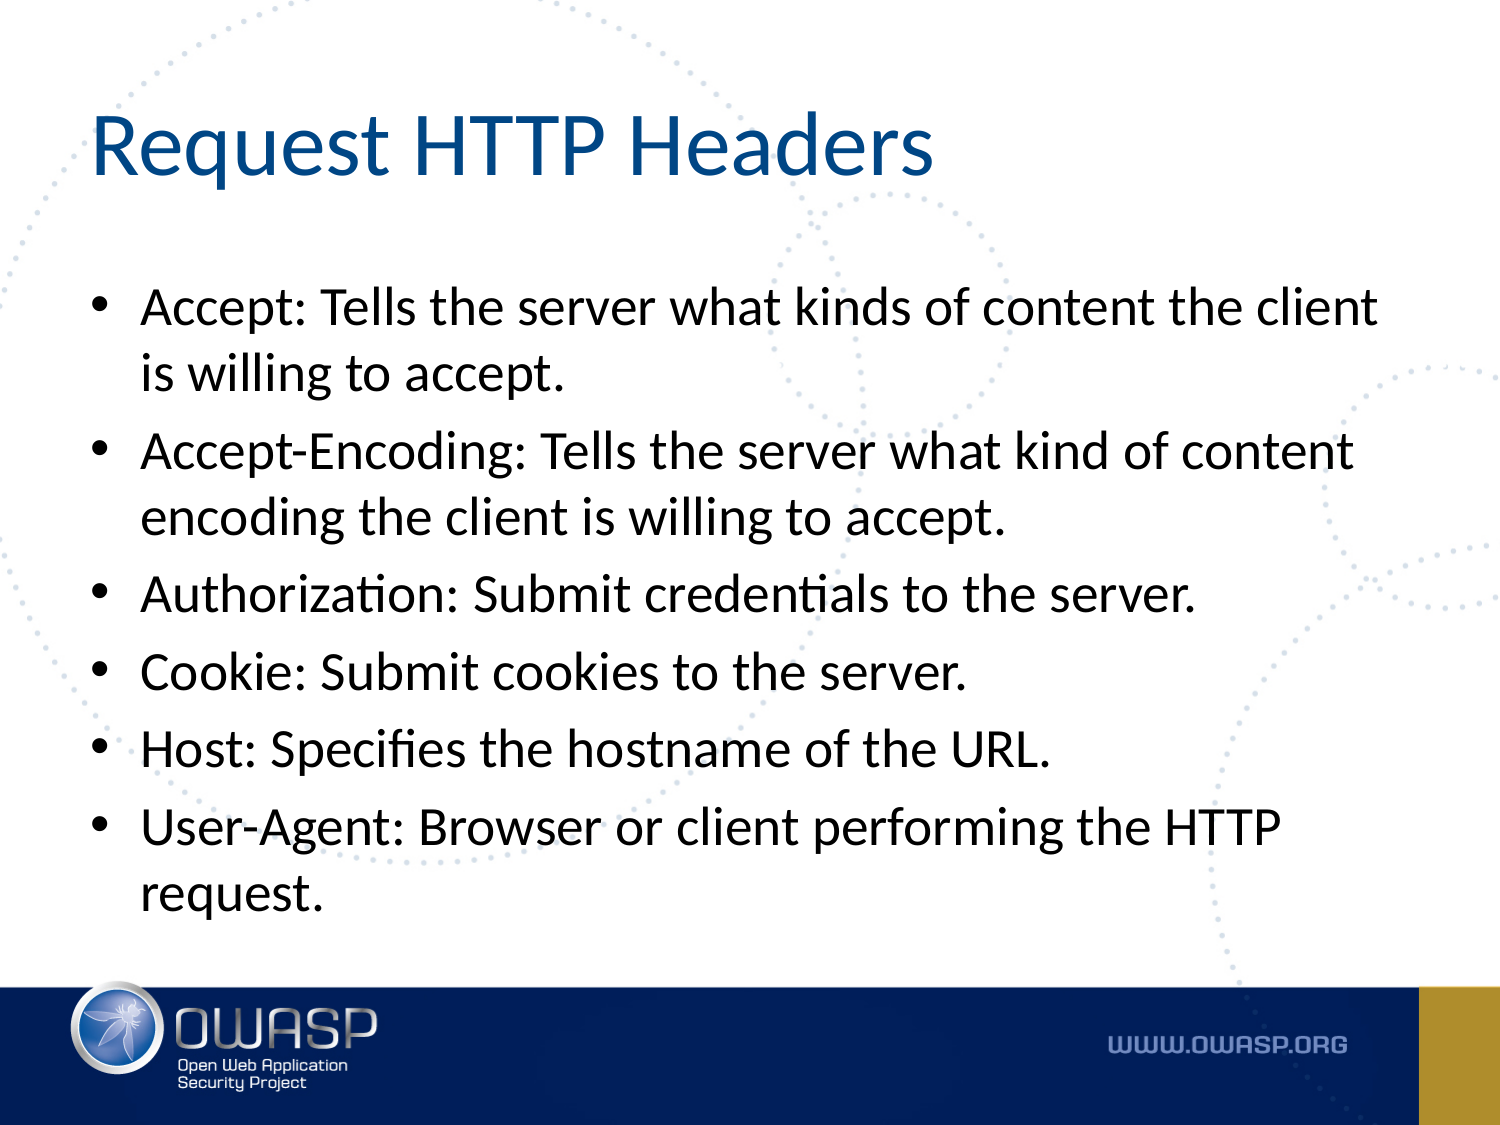

# Request HTTP Headers
Accept: Tells the server what kinds of content the client is willing to accept.
Accept-Encoding: Tells the server what kind of content encoding the client is willing to accept.
Authorization: Submit credentials to the server.
Cookie: Submit cookies to the server.
Host: Specifies the hostname of the URL.
User-Agent: Browser or client performing the HTTP request.